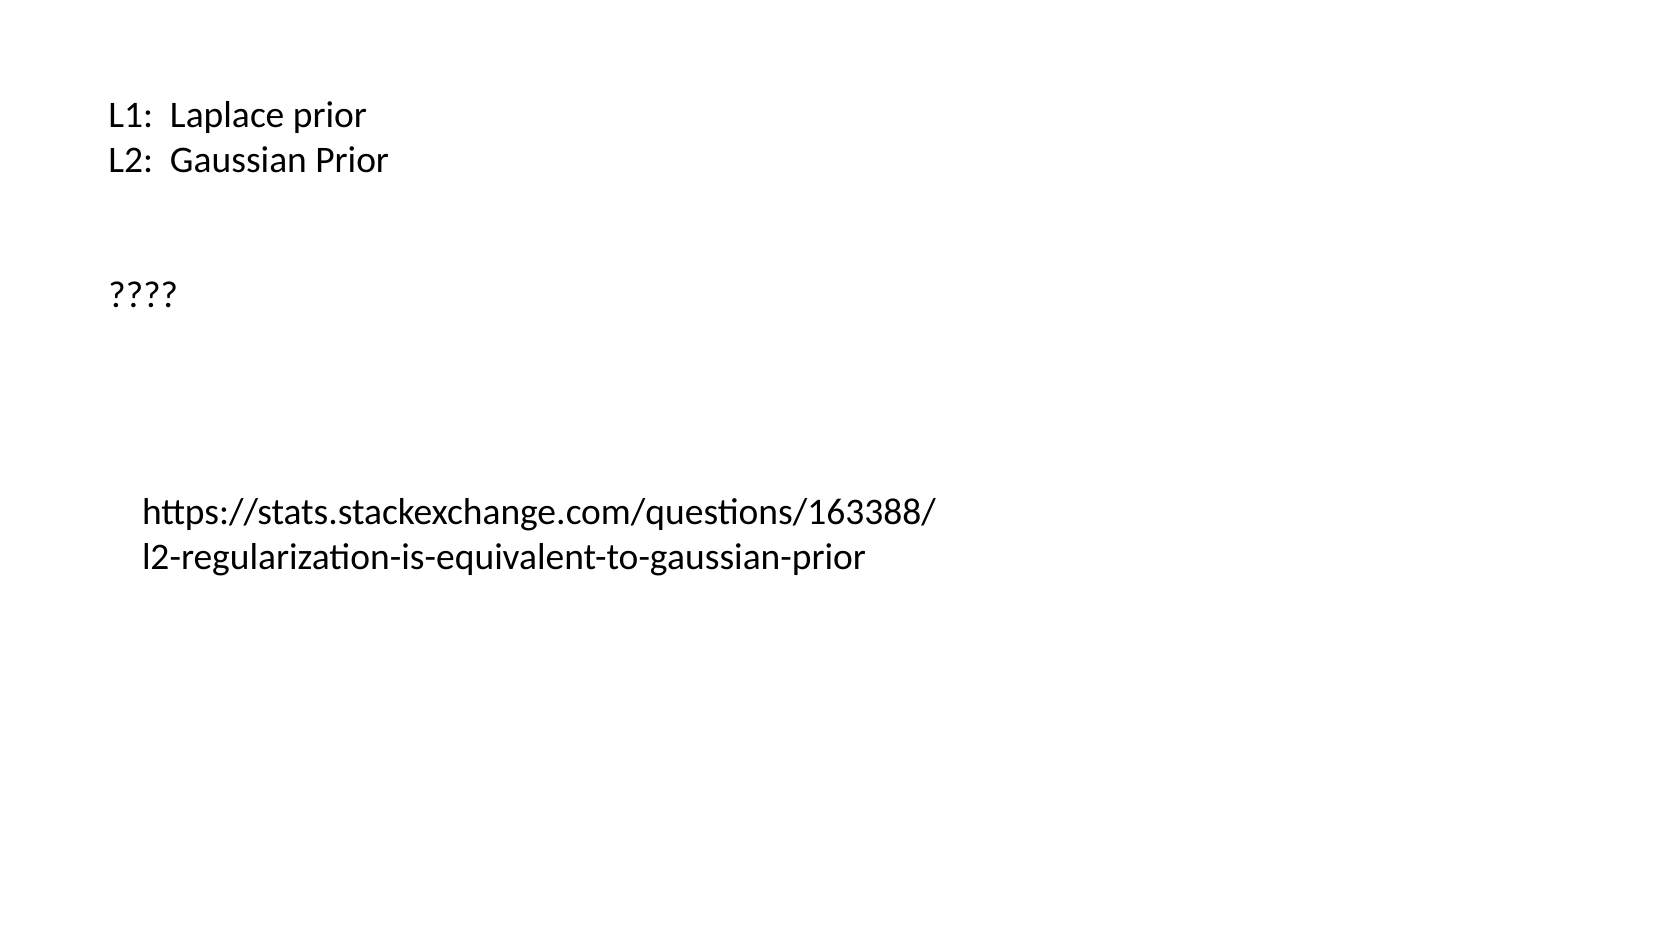

L1:  Laplace prior
L2:  Gaussian Prior

????

https://stats.stackexchange.com/questions/163388/l2-regularization-is-equivalent-to-gaussian-prior